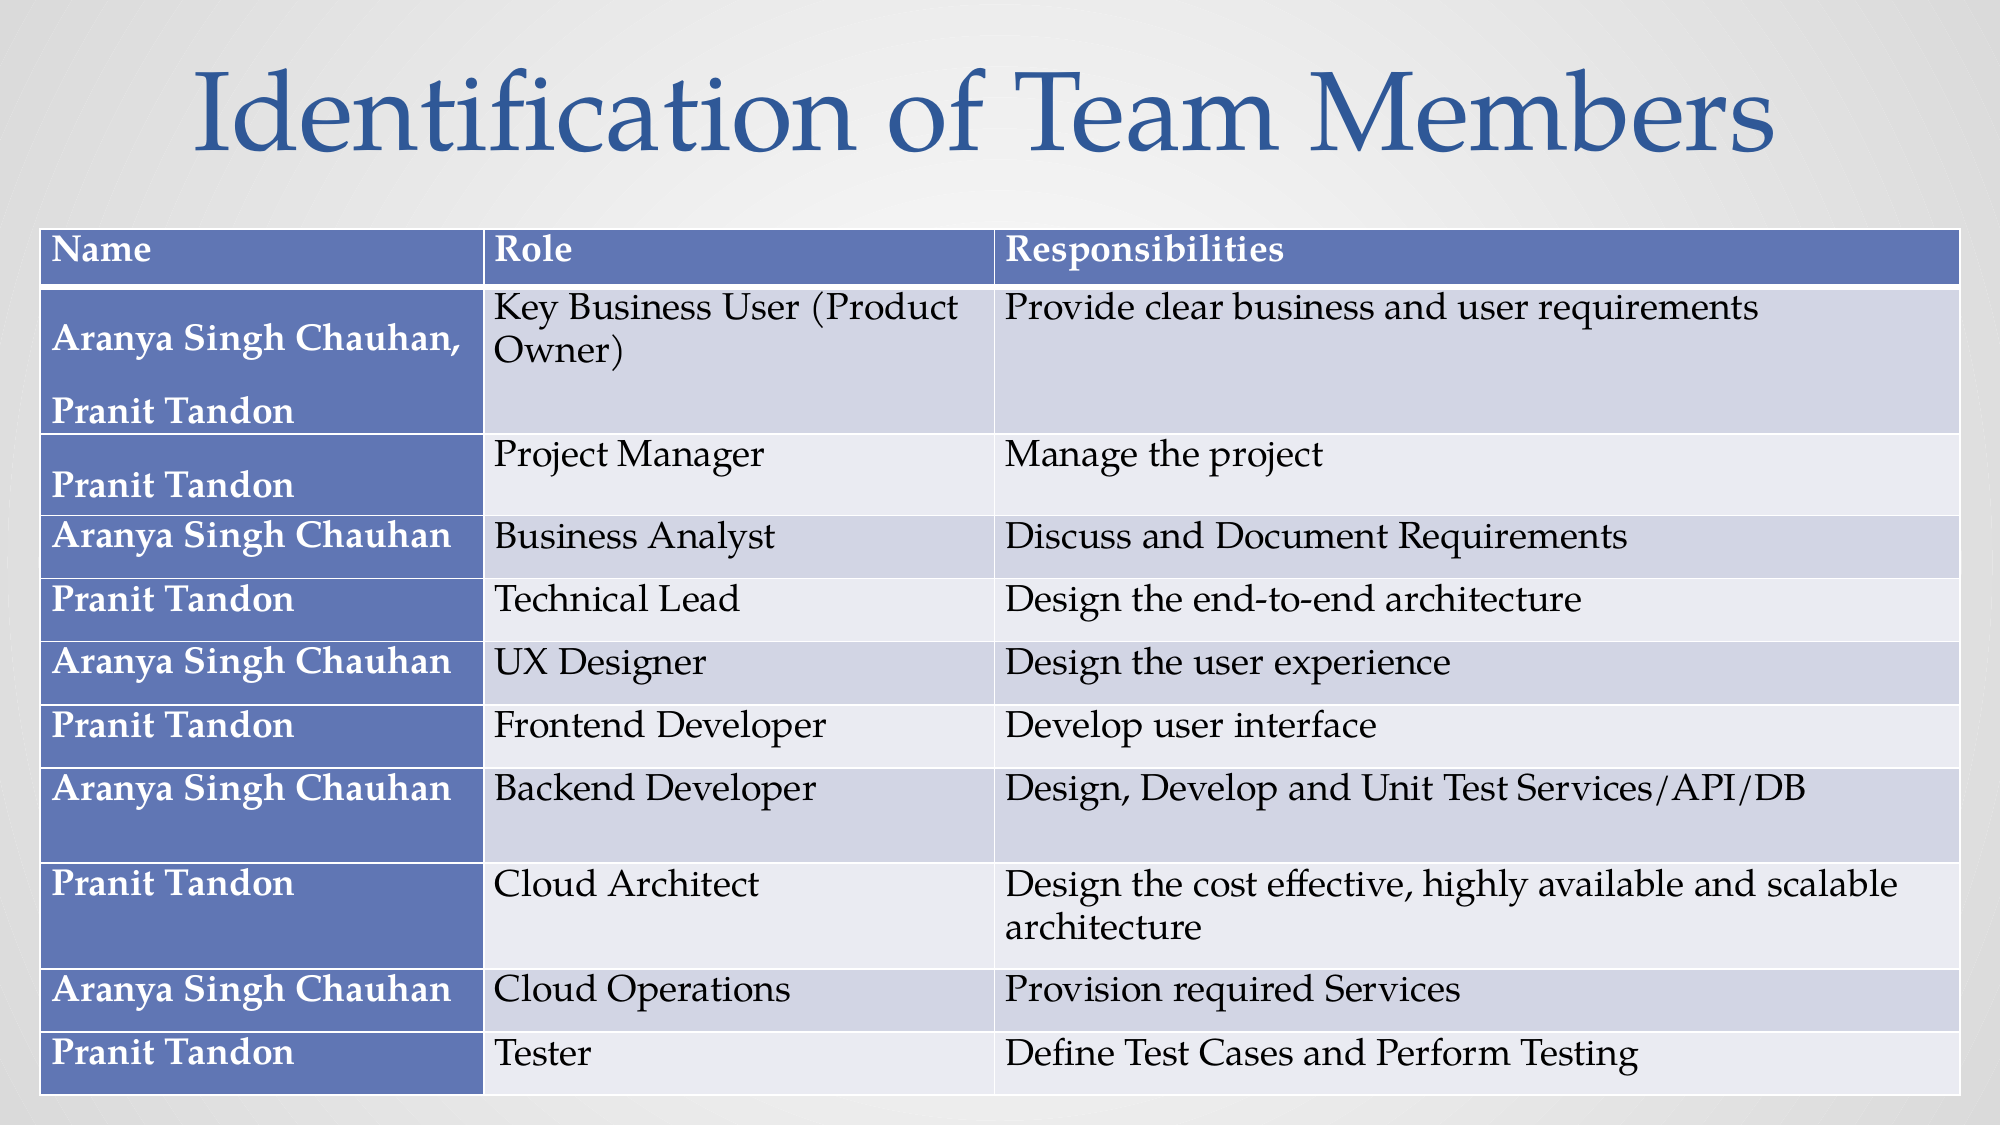

# Identification of Team Members
| Name | Role | Responsibilities |
| --- | --- | --- |
| Aranya Singh Chauhan, Pranit Tandon | Key Business User (Product Owner) | Provide clear business and user requirements |
| Pranit Tandon | Project Manager | Manage the project |
| Aranya Singh Chauhan | Business Analyst | Discuss and Document Requirements |
| Pranit Tandon | Technical Lead | Design the end-to-end architecture |
| Aranya Singh Chauhan | UX Designer | Design the user experience |
| Pranit Tandon | Frontend Developer | Develop user interface |
| Aranya Singh Chauhan | Backend Developer | Design, Develop and Unit Test Services/API/DB |
| Pranit Tandon | Cloud Architect | Design the cost effective, highly available and scalable architecture |
| Aranya Singh Chauhan | Cloud Operations | Provision required Services |
| Pranit Tandon | Tester | Define Test Cases and Perform Testing |